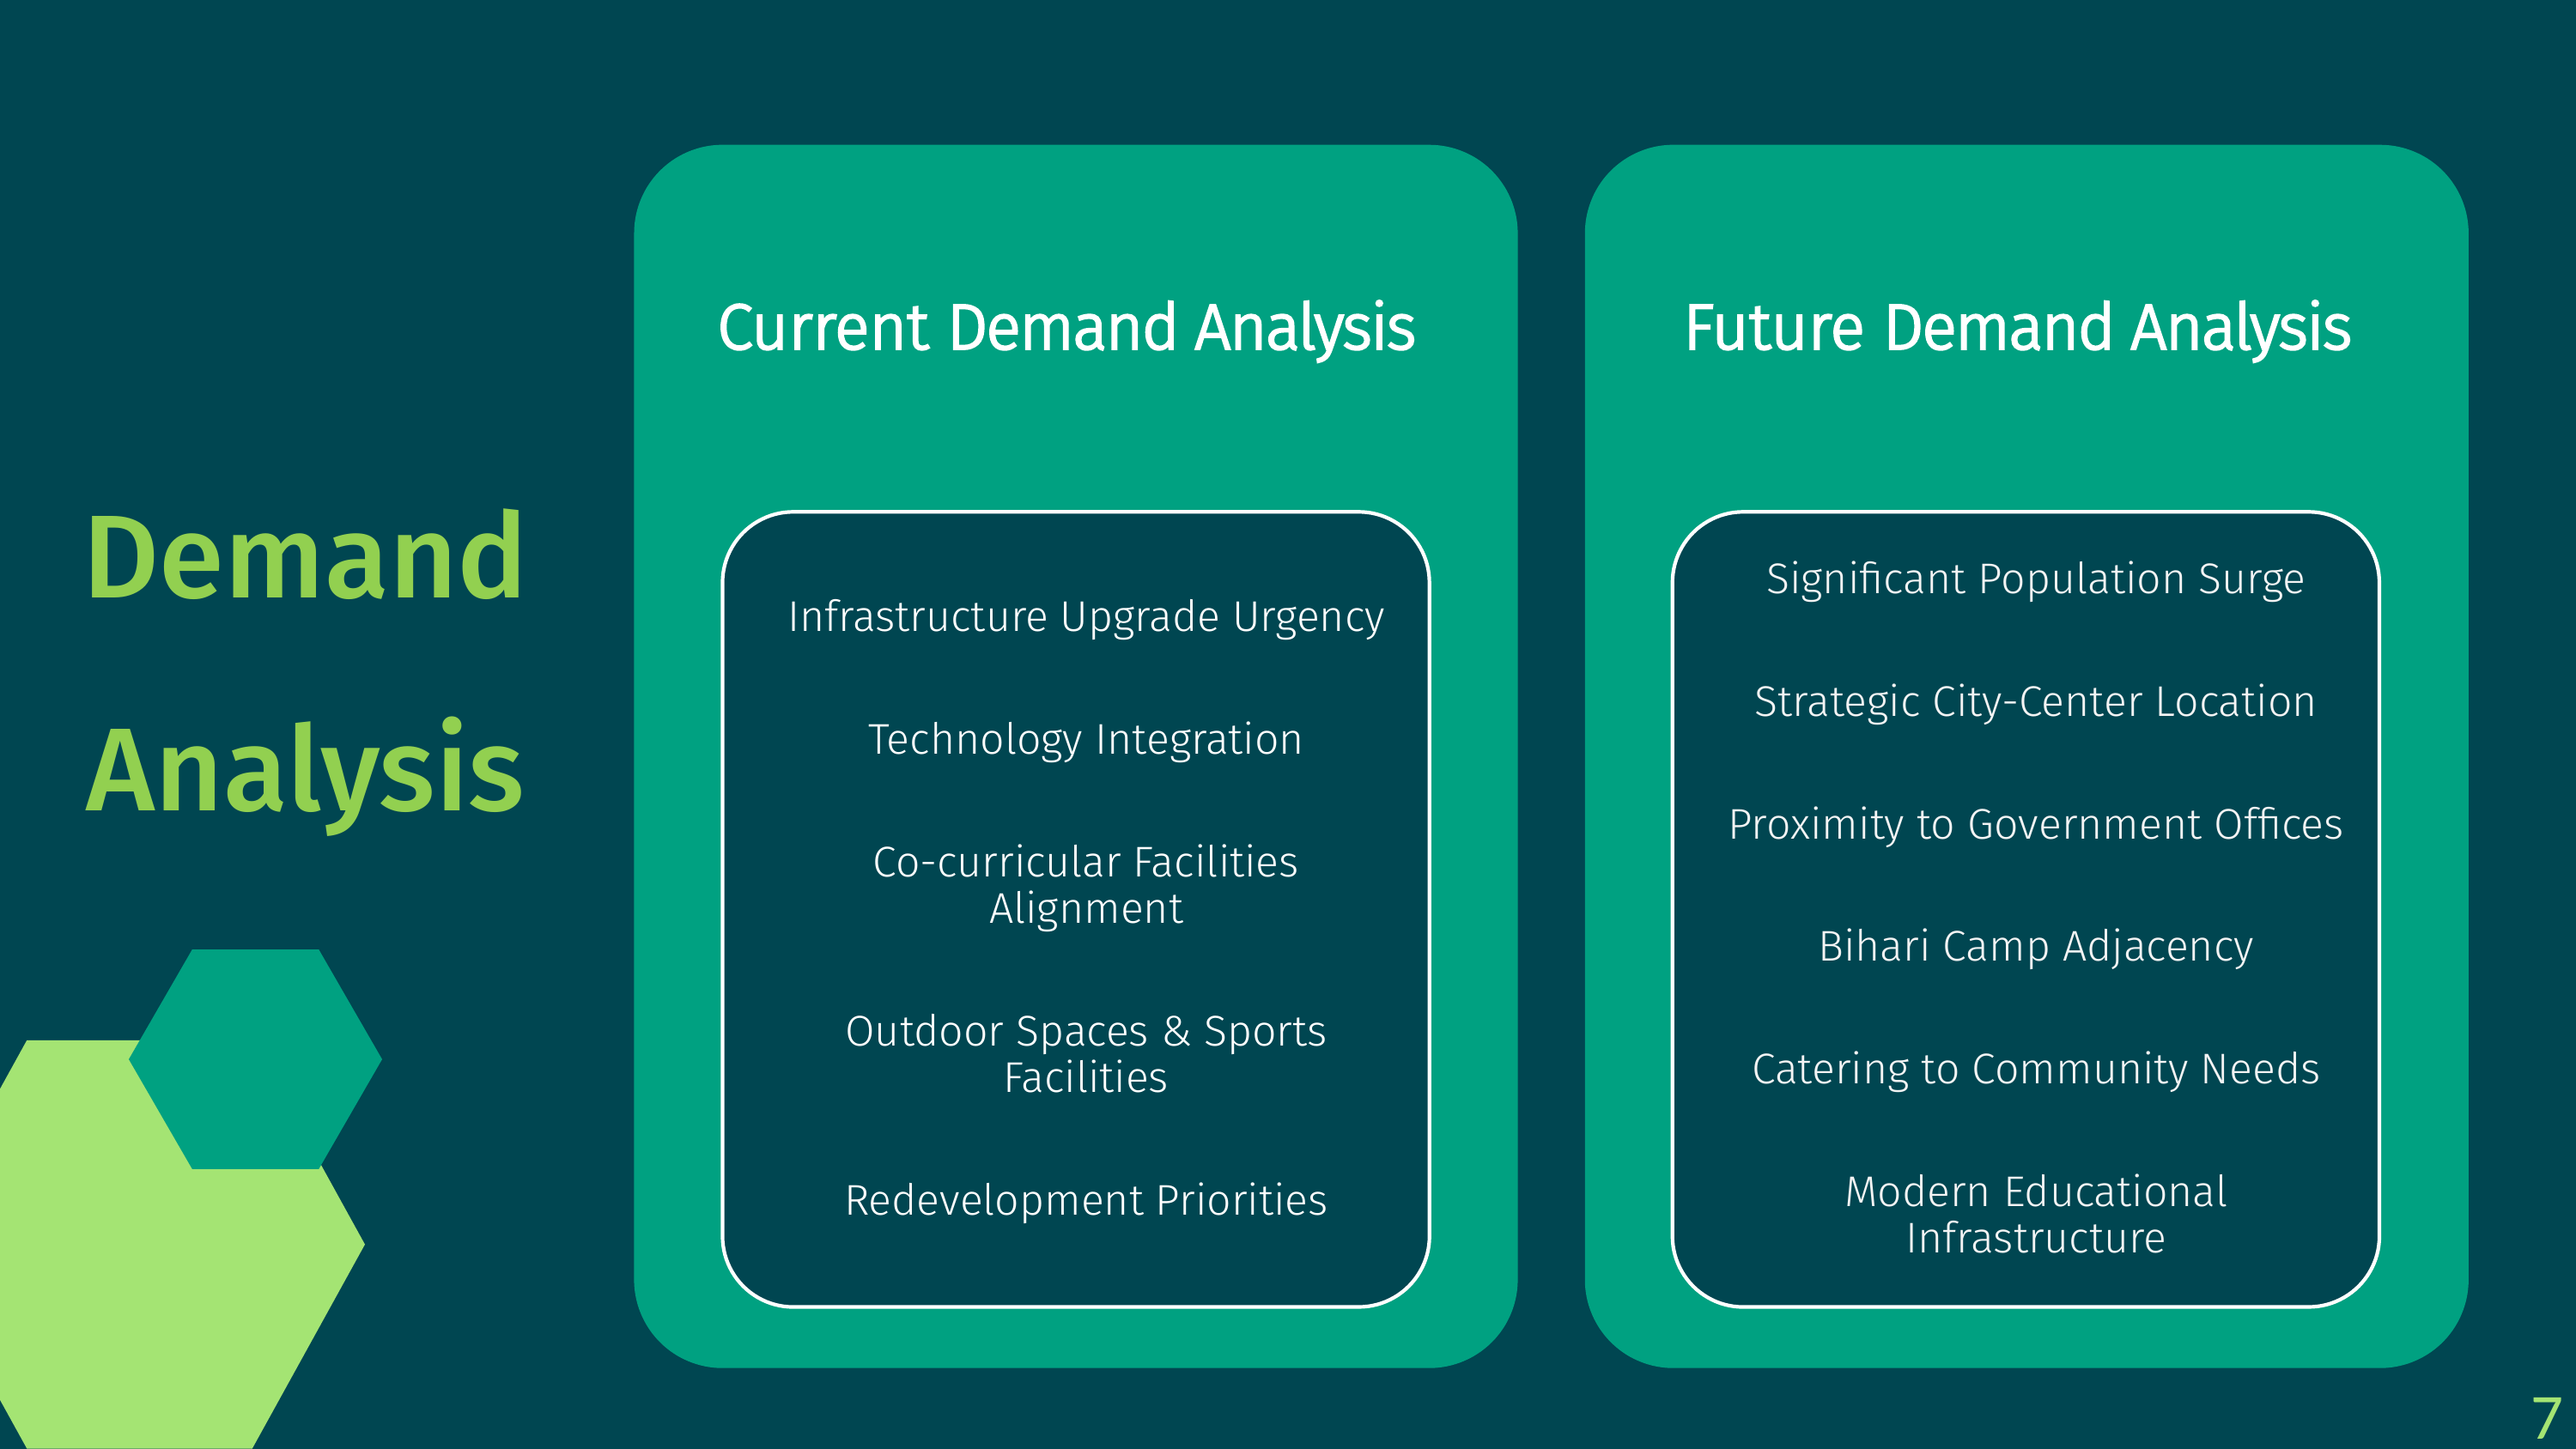

Current Demand Analysis
Infrastructure Upgrade Urgency

Technology Integration

Co-curricular Facilities Alignment

Outdoor Spaces & Sports Facilities

Redevelopment Priorities
Future Demand Analysis
Significant Population Surge

Strategic City-Center Location

Proximity to Government Offices

Bihari Camp Adjacency

Catering to Community Needs

Modern Educational Infrastructure
Demand Analysis

7